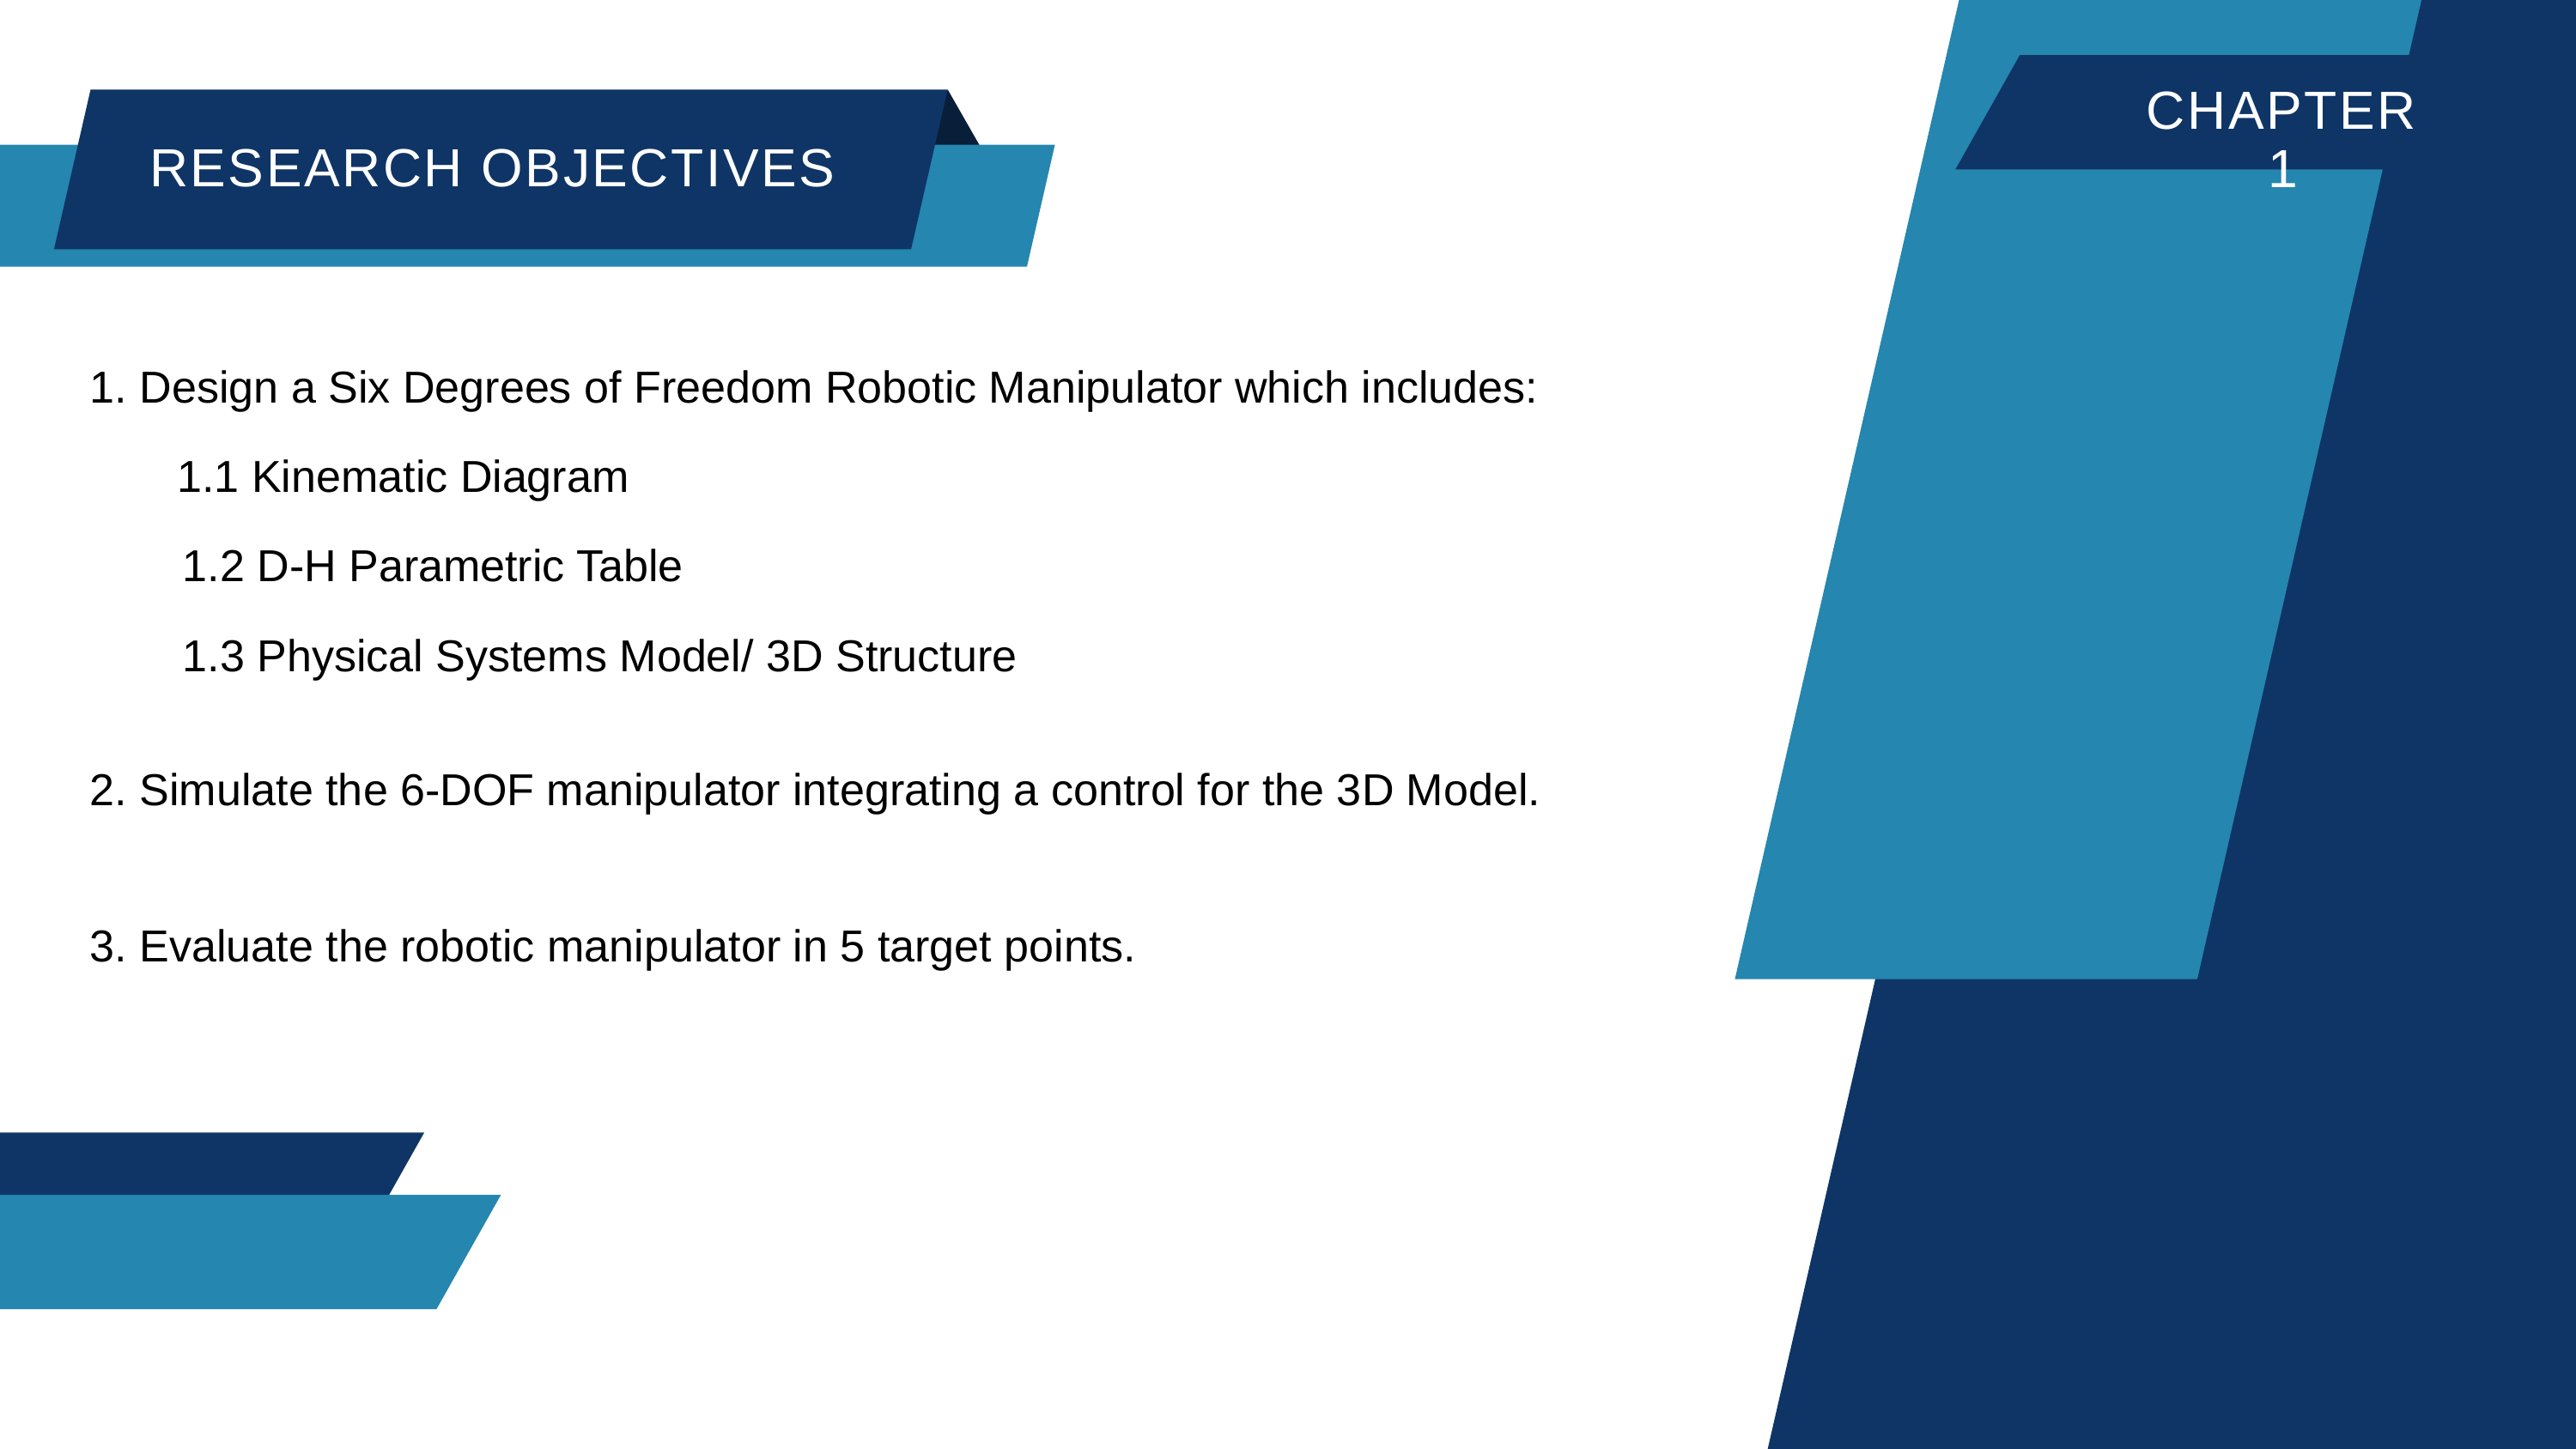

CHAPTER 1

RESEARCH OBJECTIVES

1. Design a Six Degrees of Freedom Robotic Manipulator which includes:
       1.1 Kinematic Diagram
        1.2 D-H Parametric Table
        1.3 Physical Systems Model/ 3D Structure

2. Simulate the 6-DOF manipulator integrating a control for the 3D Model.

3. Evaluate the robotic manipulator in 5 target points.